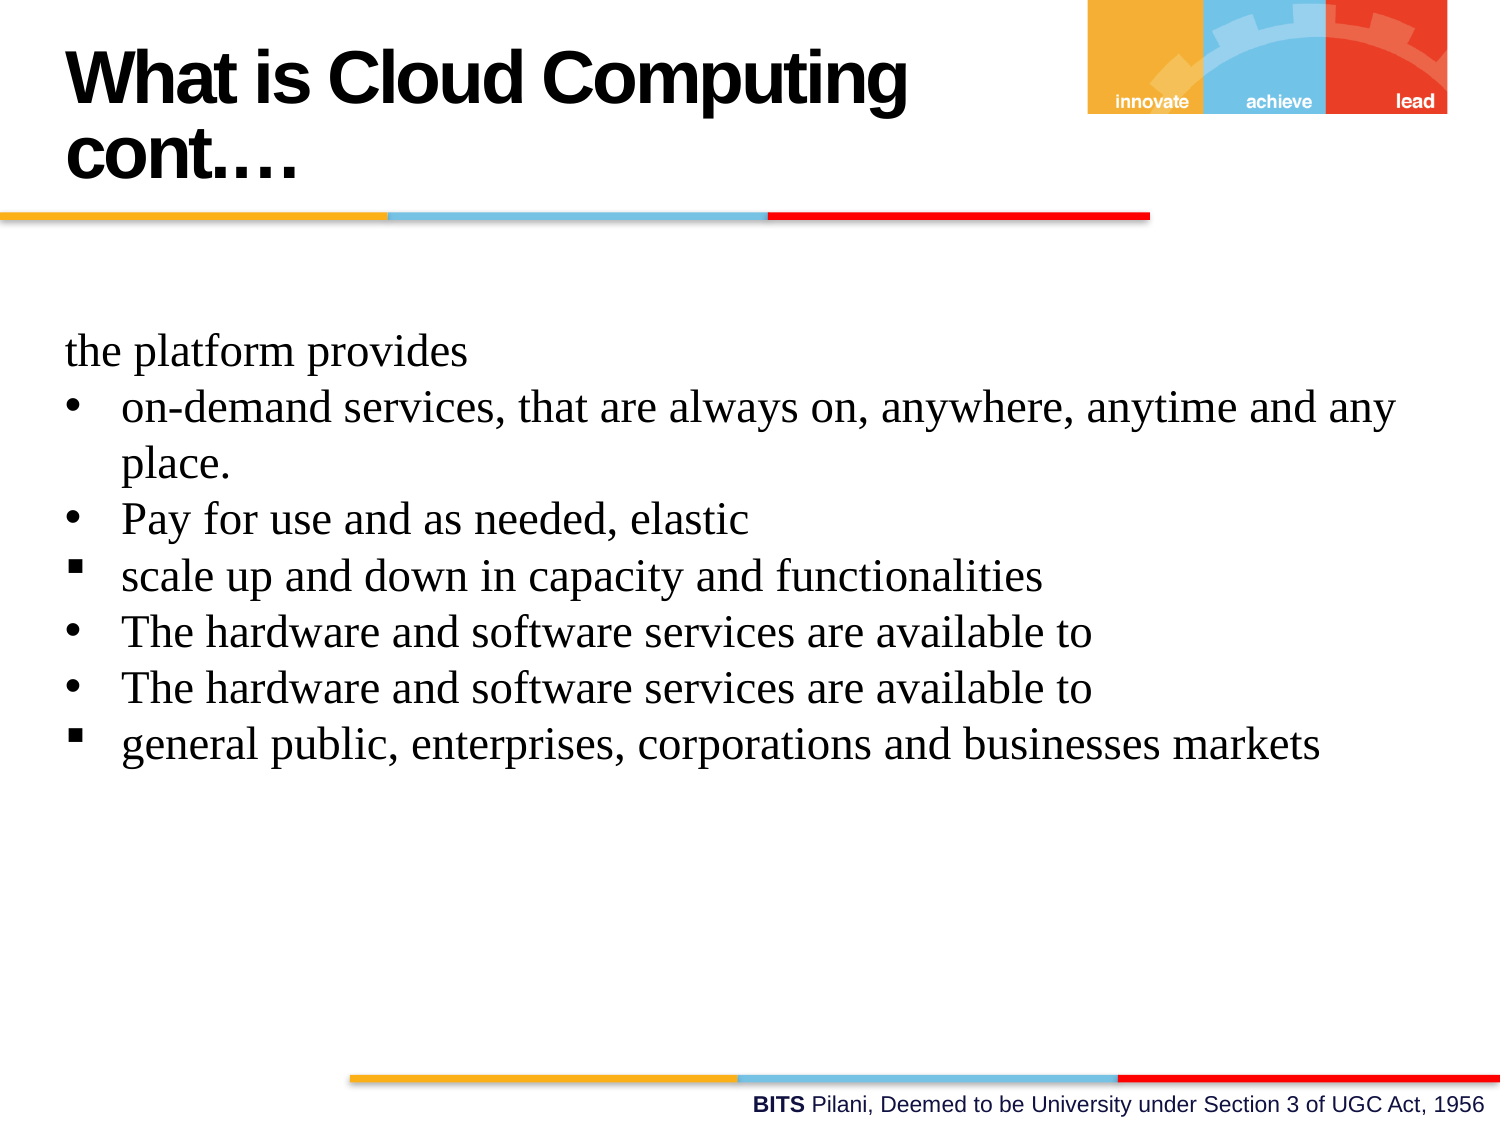

What is Cloud Computing cont.…
the platform provides
on-demand services, that are always on, anywhere, anytime and any place.
Pay for use and as needed, elastic
scale up and down in capacity and functionalities
The hardware and software services are available to
The hardware and software services are available to
general public, enterprises, corporations and businesses markets